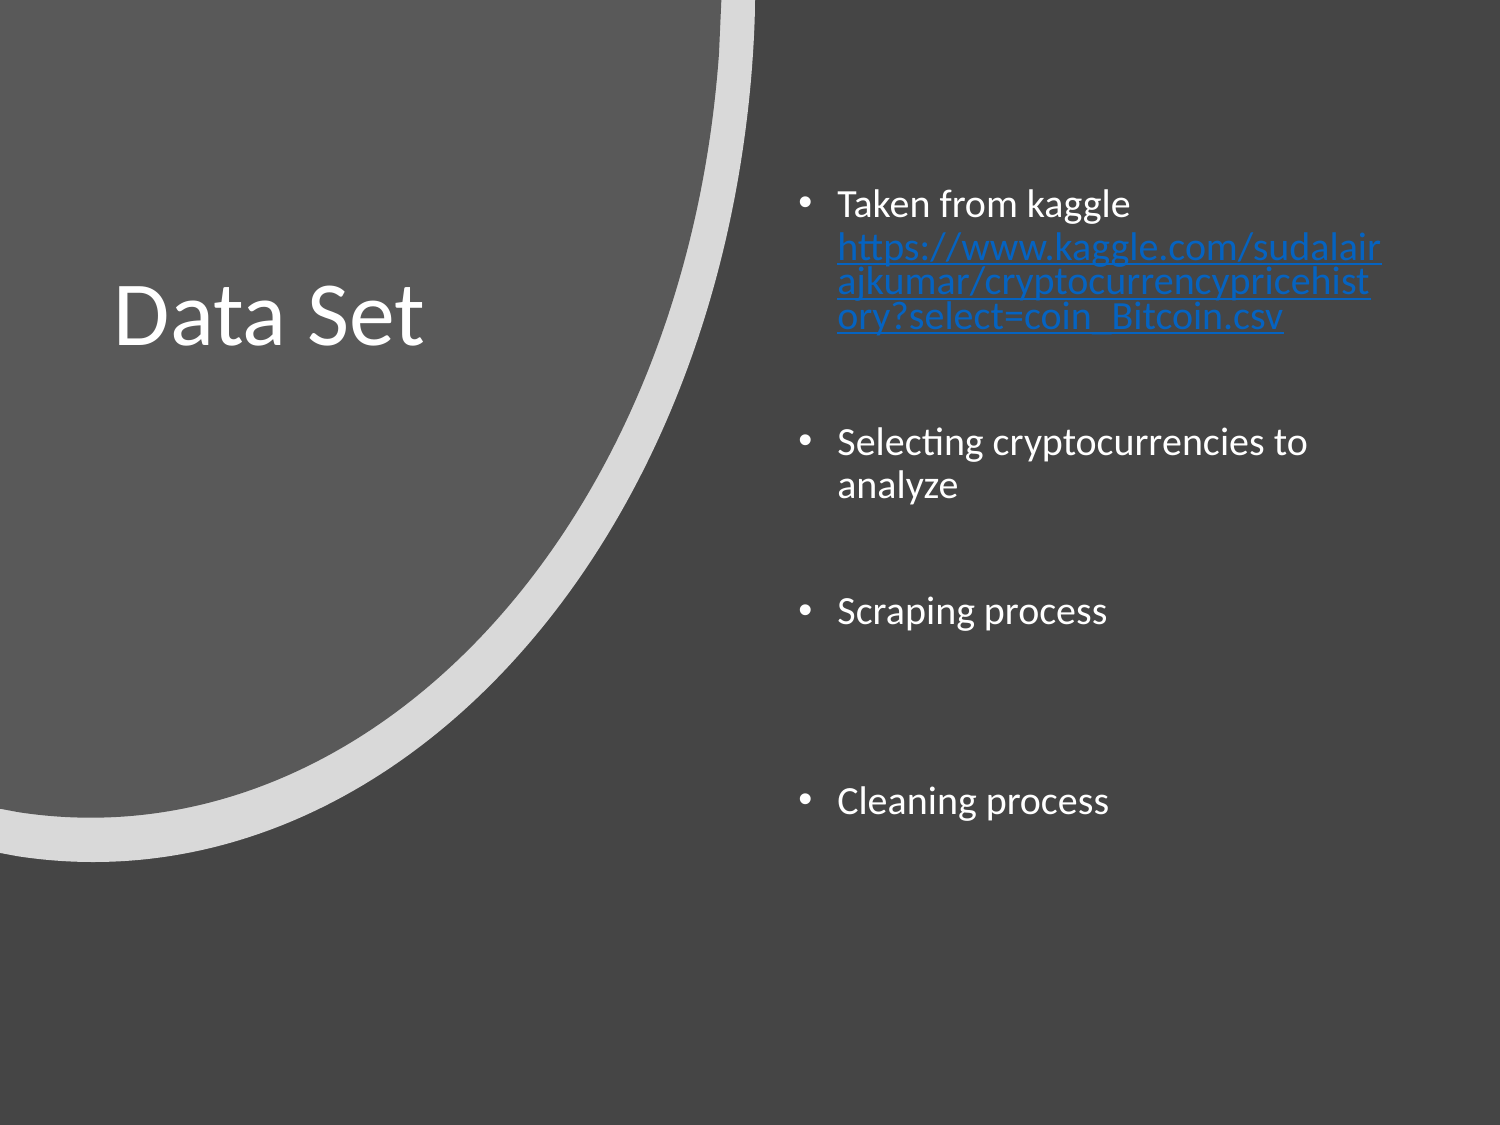

# Data Set
Taken from kaggle https://www.kaggle.com/sudalairajkumar/cryptocurrencypricehistory?select=coin_Bitcoin.csv

Selecting cryptocurrencies to analyze

Scraping process

Cleaning process